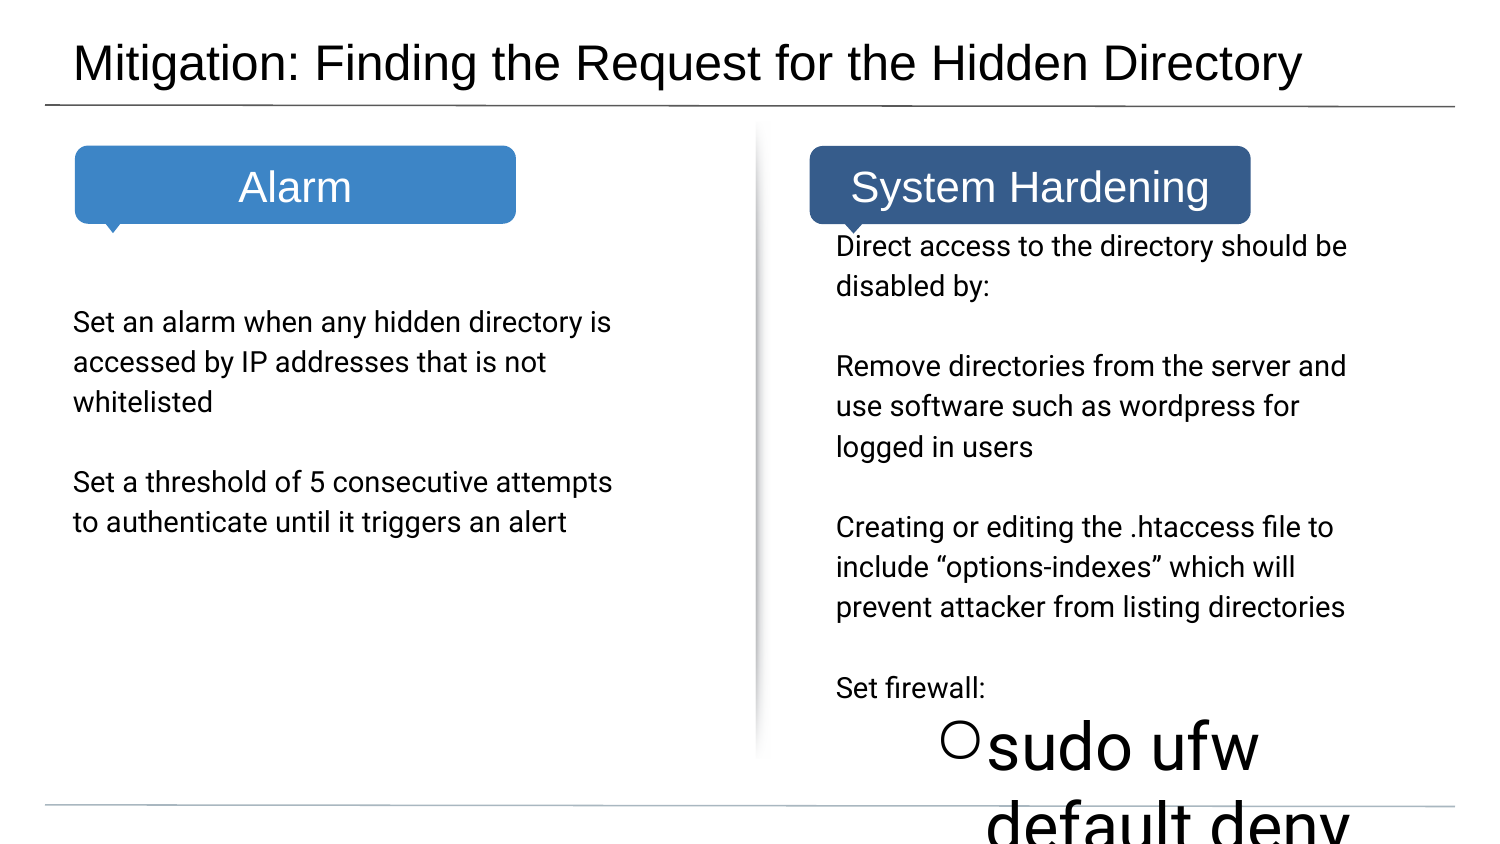

# Mitigation: Finding the Request for the Hidden Directory
Direct access to the directory should be disabled by:

Remove directories from the server and use software such as wordpress for logged in users

Creating or editing the .htaccess file to include “options-indexes” which will prevent attacker from listing directories

Set firewall:
sudo ufw default deny all
sudo ufw default allow from 192.168.1.0/24

Set an alarm when any hidden directory is accessed by IP addresses that is not whitelisted

Set a threshold of 5 consecutive attempts to authenticate until it triggers an alert